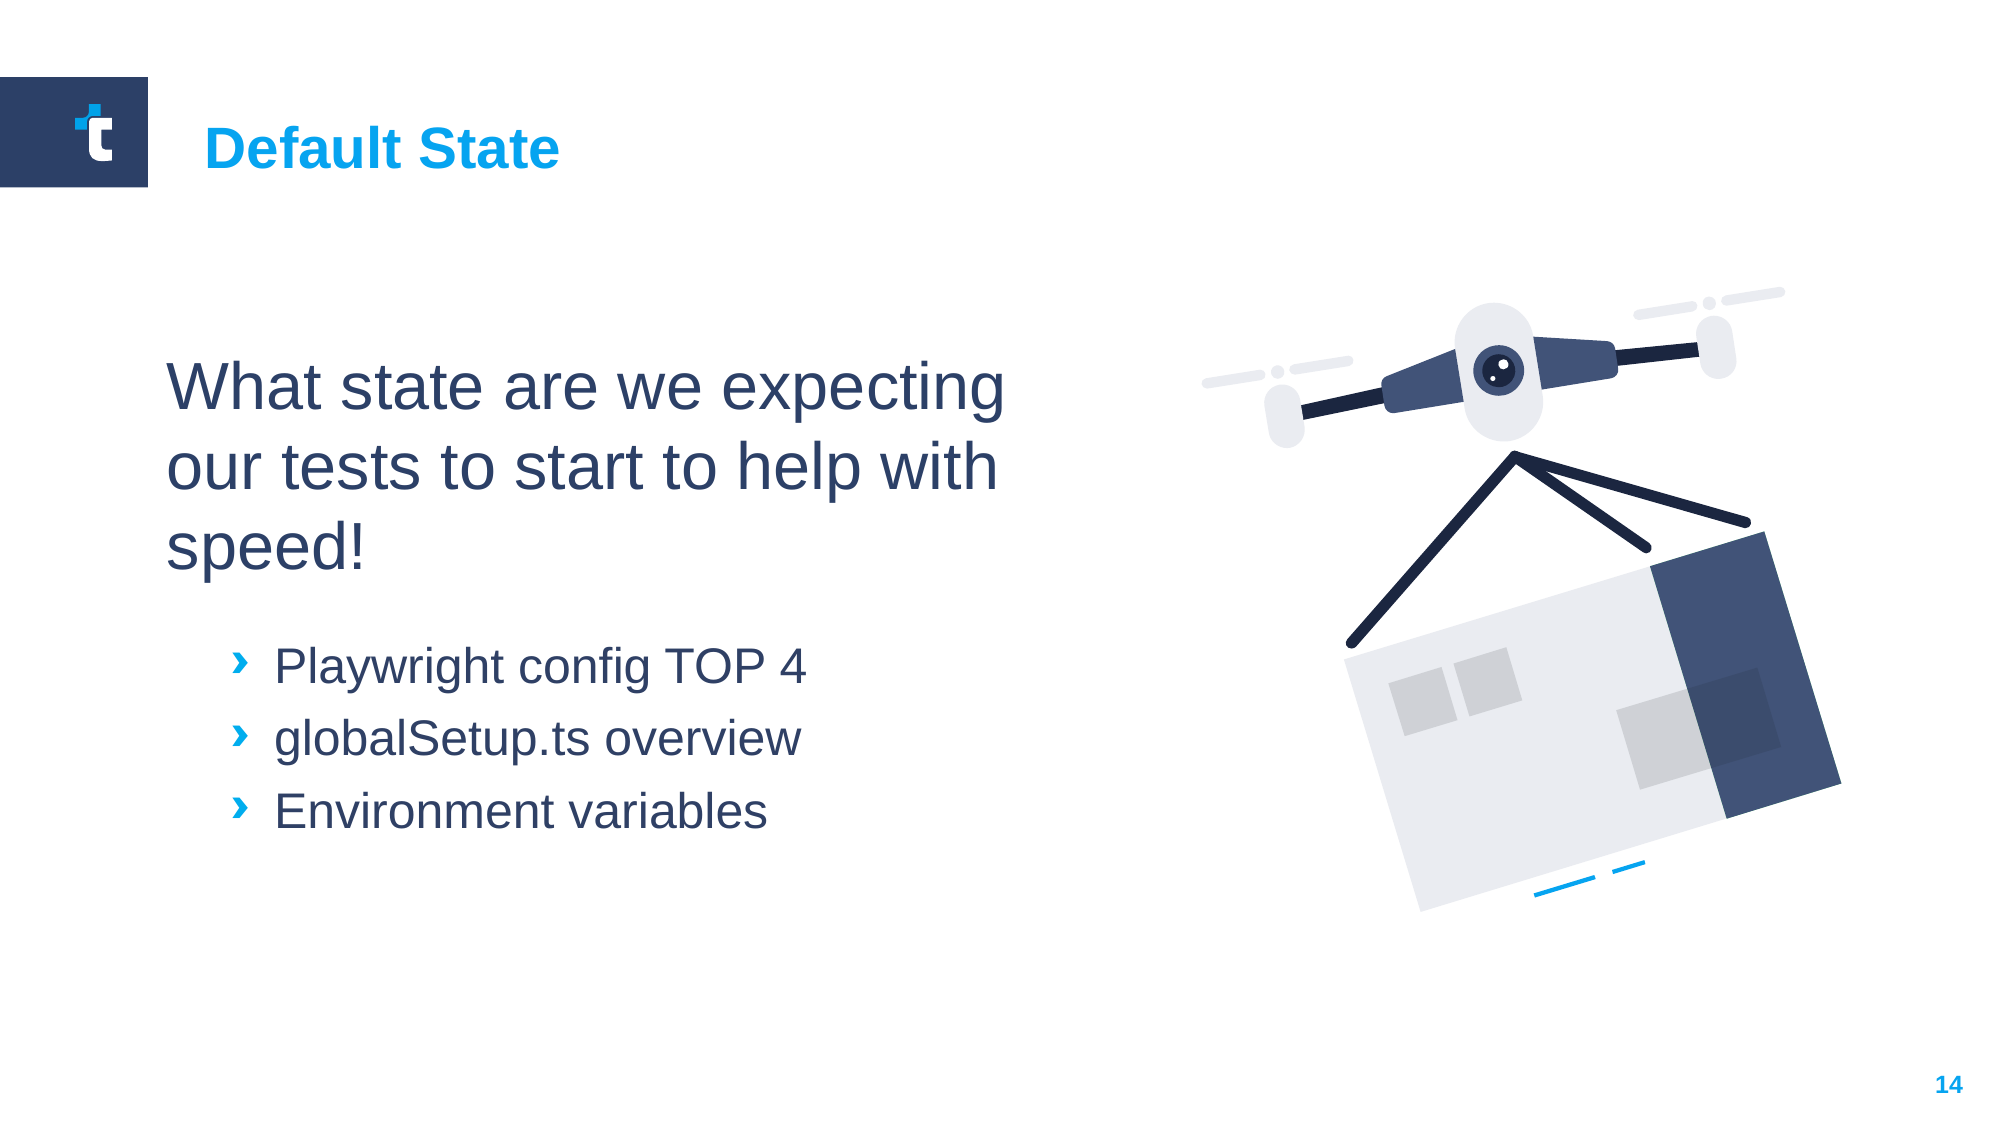

Default State

What state are we expecting our tests to start to help with speed!

 Playwright config TOP 4
 globalSetup.ts overview
 Environment variables
14